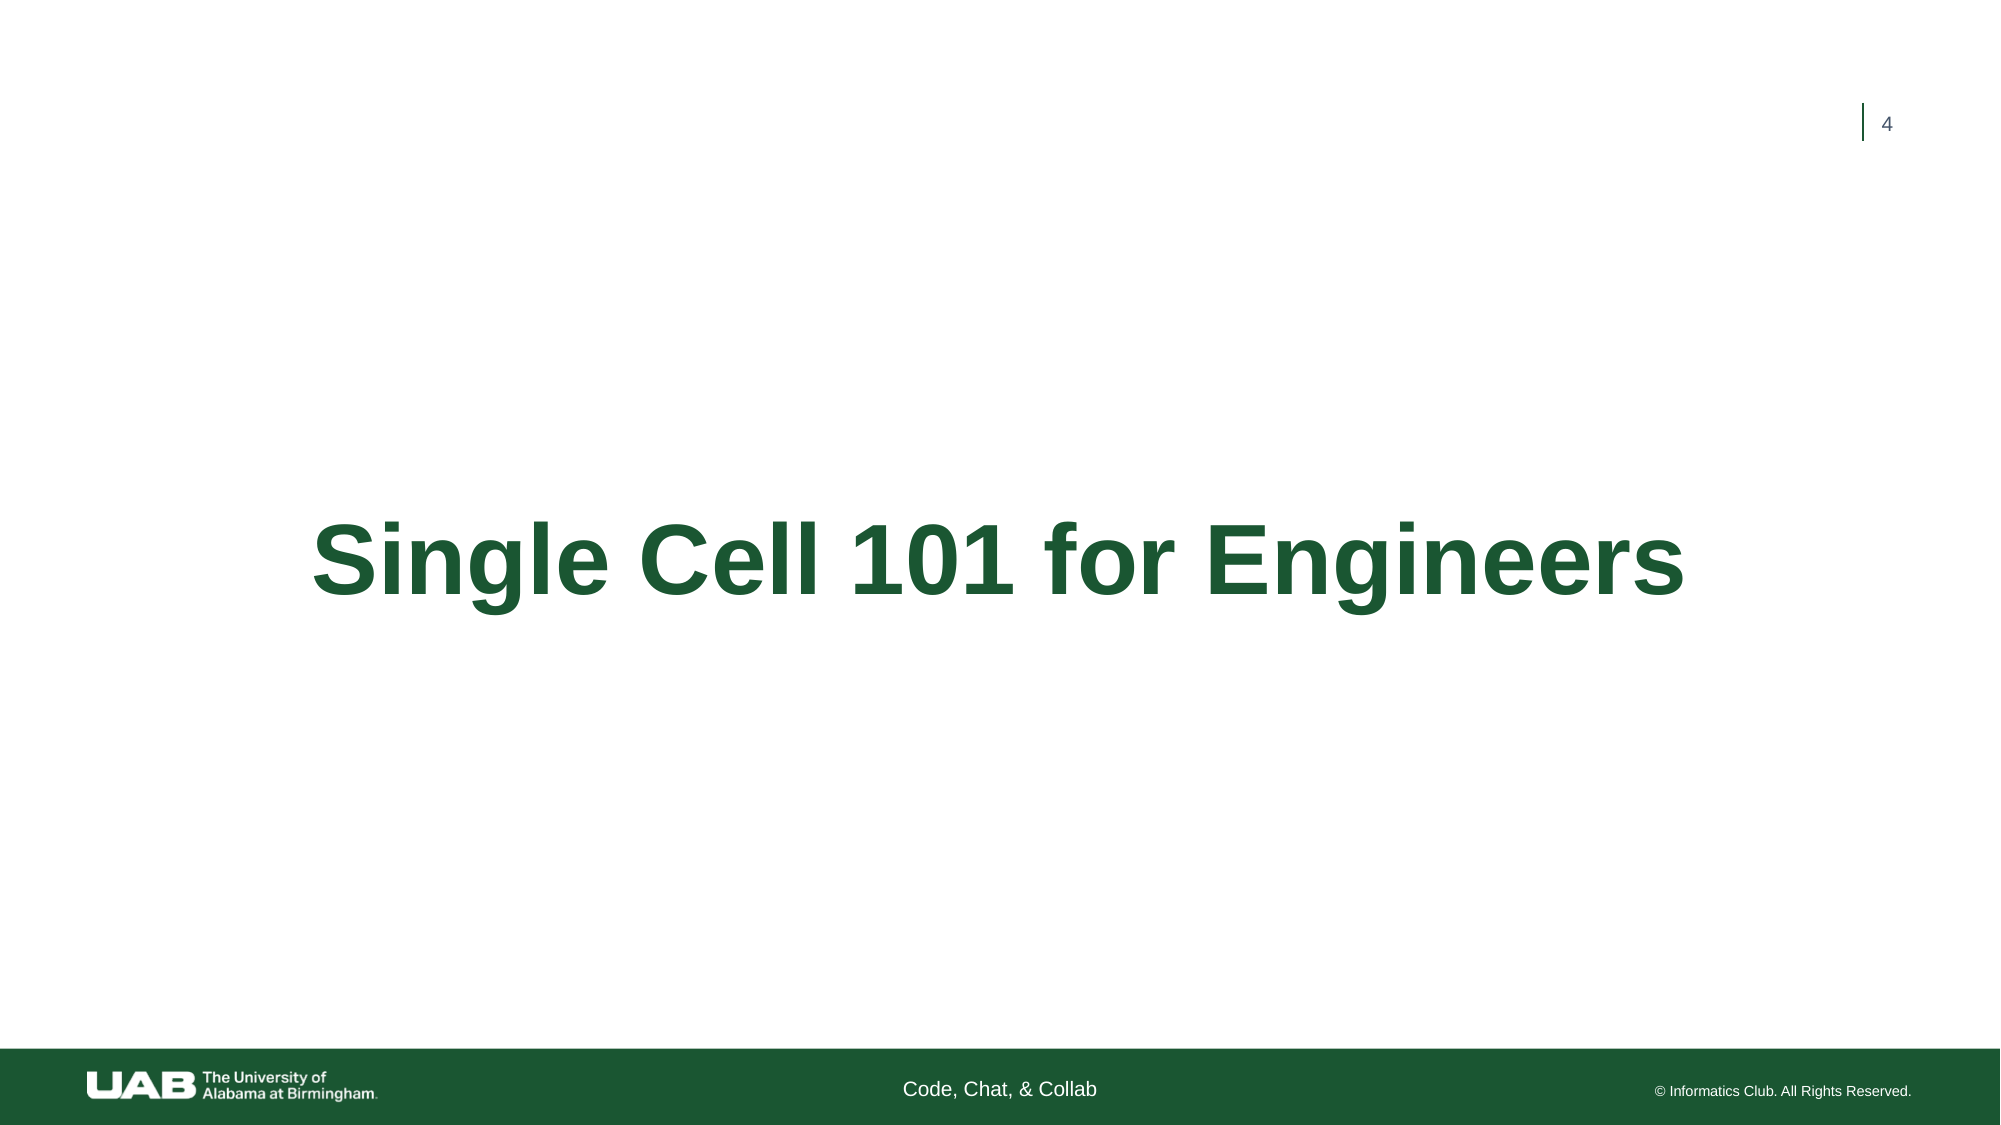

4
# Single Cell 101 for Engineers